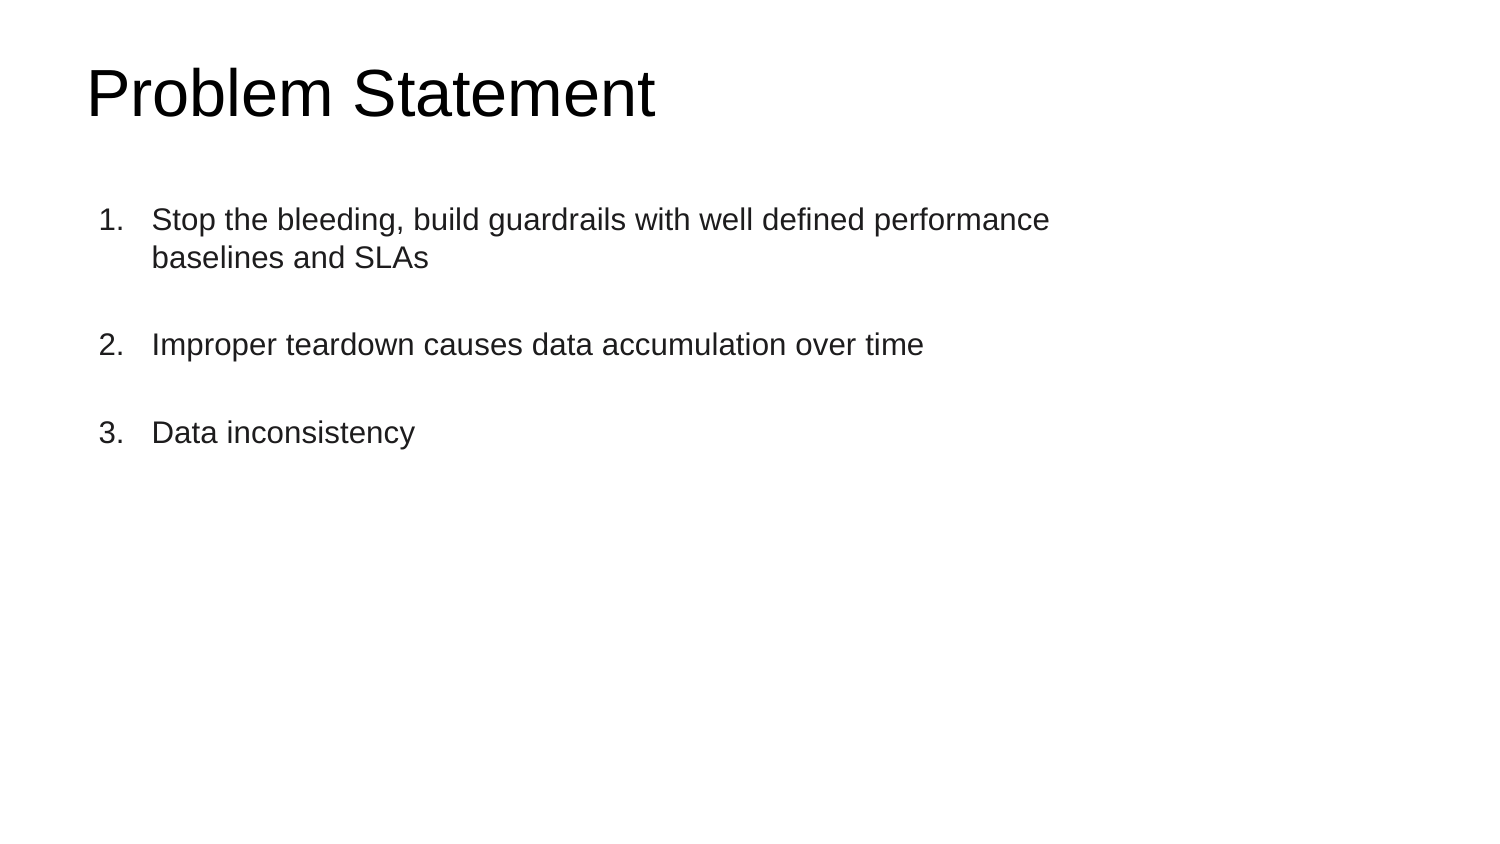

Problem Statement
Stop the bleeding, build guardrails with well defined performance baselines and SLAs

Improper teardown causes data accumulation over time

Data inconsistency